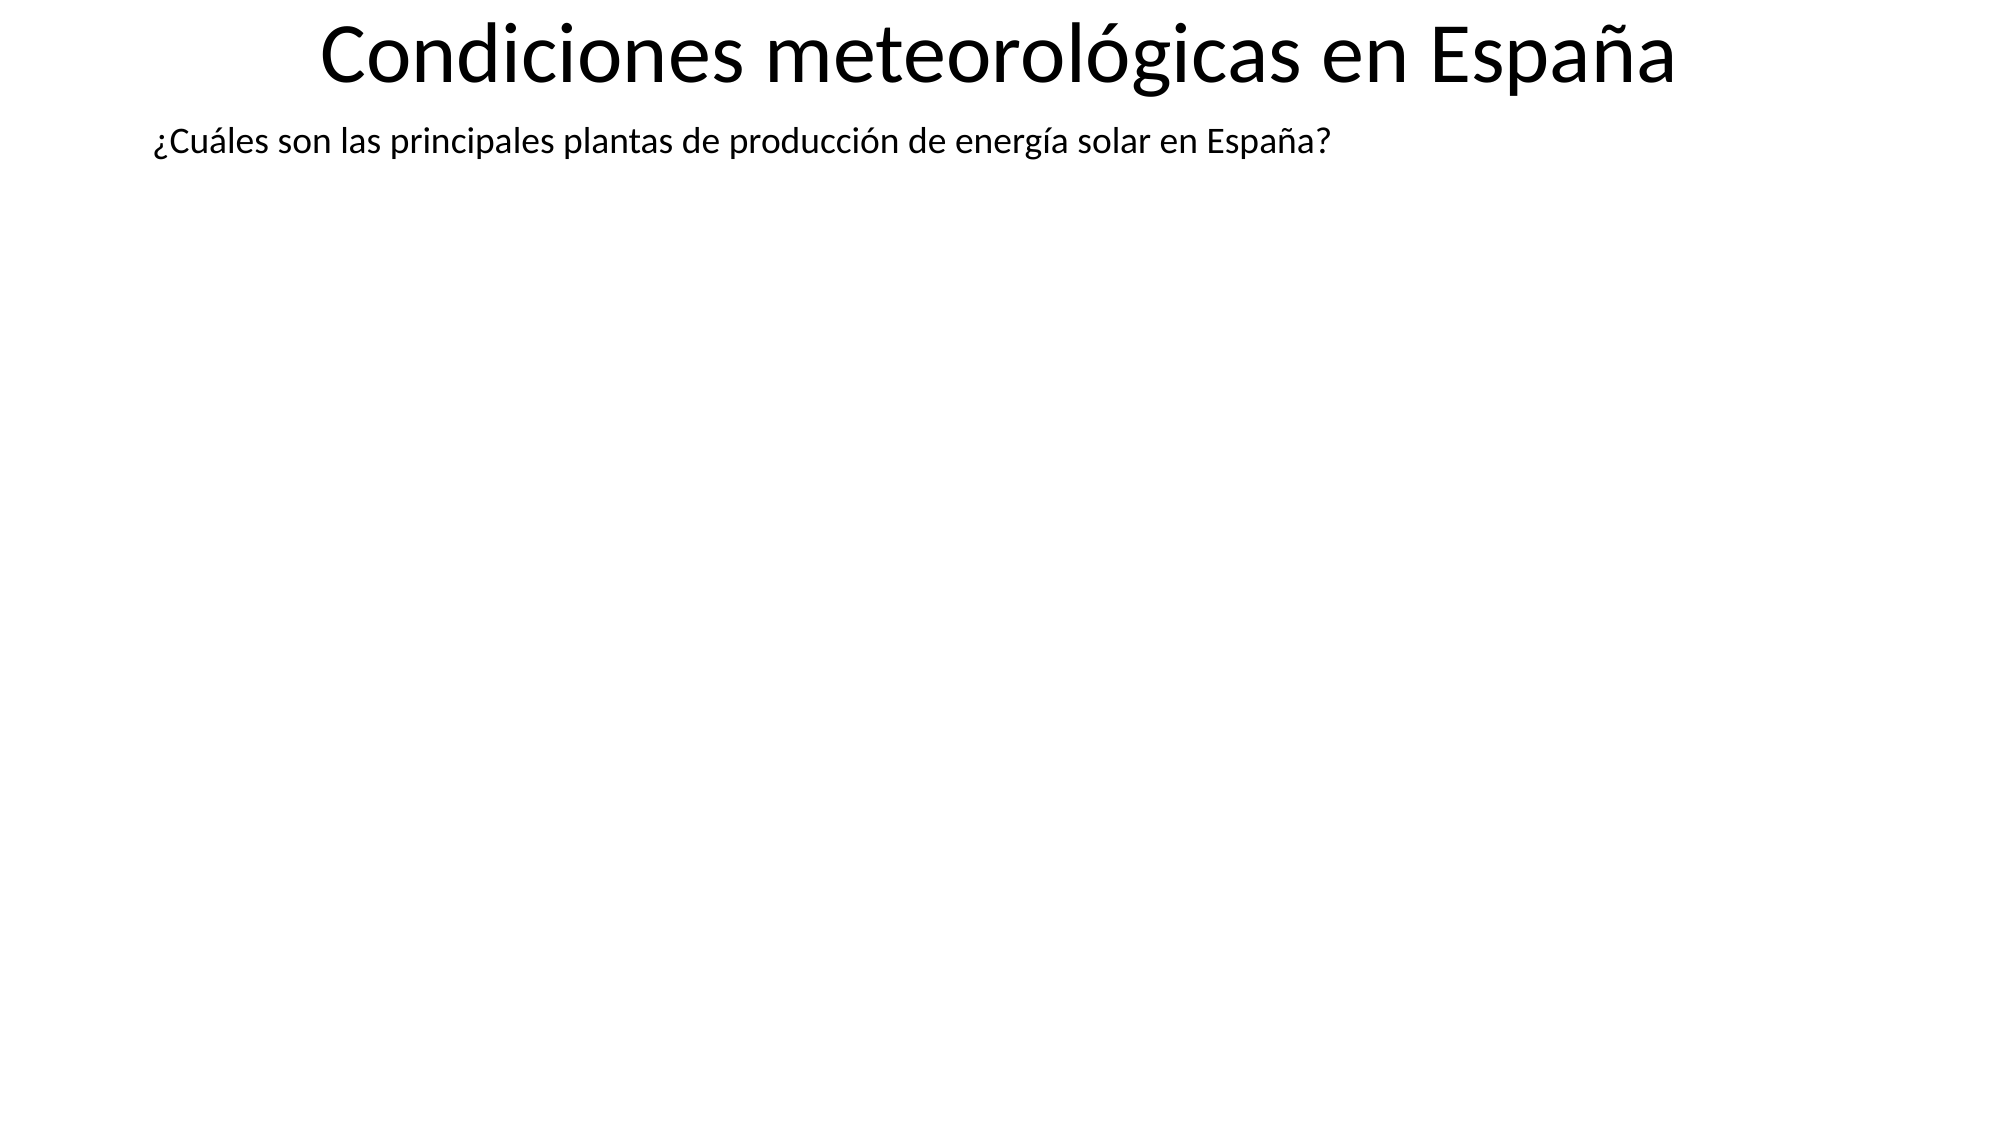

# Condiciones meteorológicas en España
¿Cuáles son las principales plantas de producción de energía solar en España?